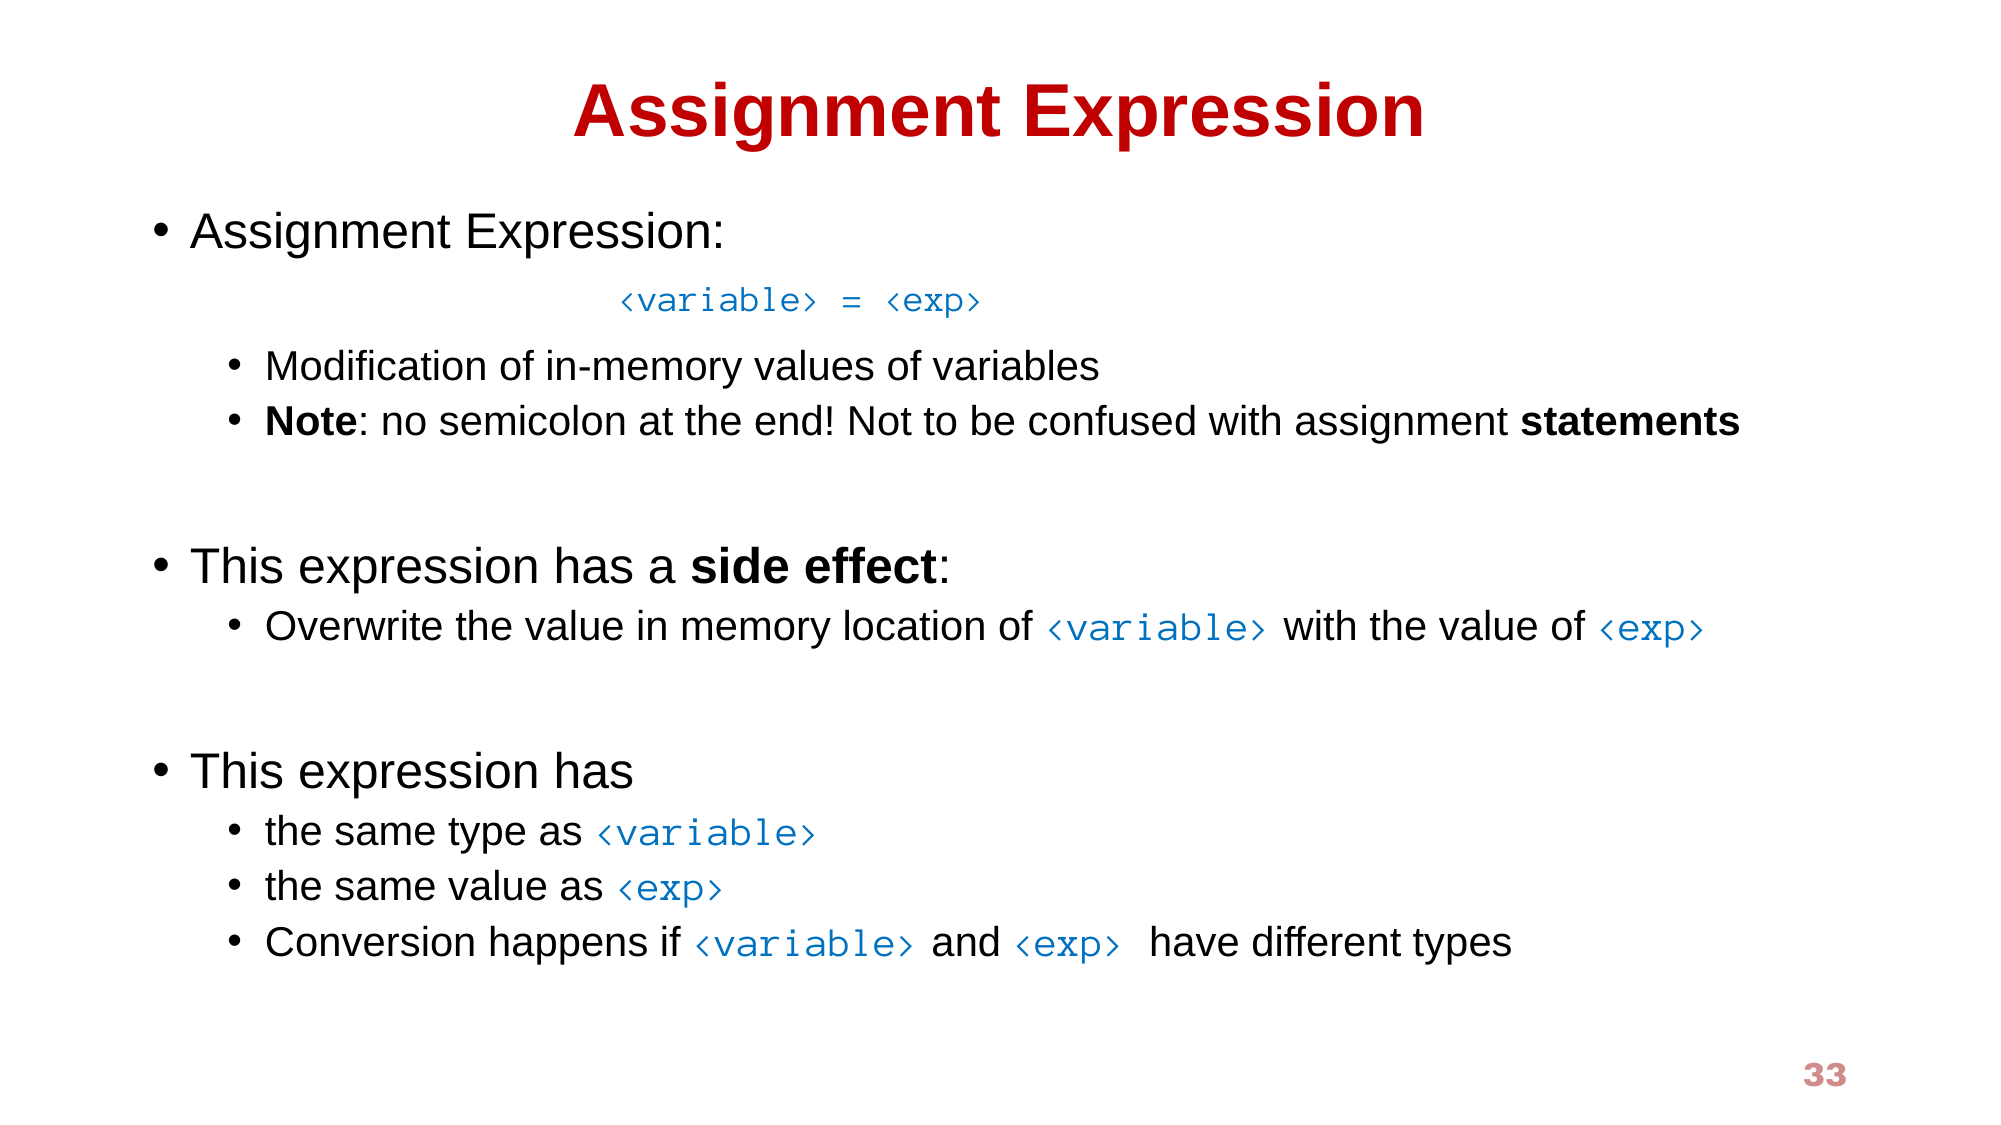

# Assignment Expression
Assignment Expression:

Modification of in-memory values of variables
Note: no semicolon at the end! Not to be confused with assignment statements

This expression has a side effect:
Overwrite the value in memory location of <variable> with the value of <exp>

This expression has
the same type as <variable>
the same value as <exp>
Conversion happens if <variable> and <exp> have different types

<variable> = <exp>
33